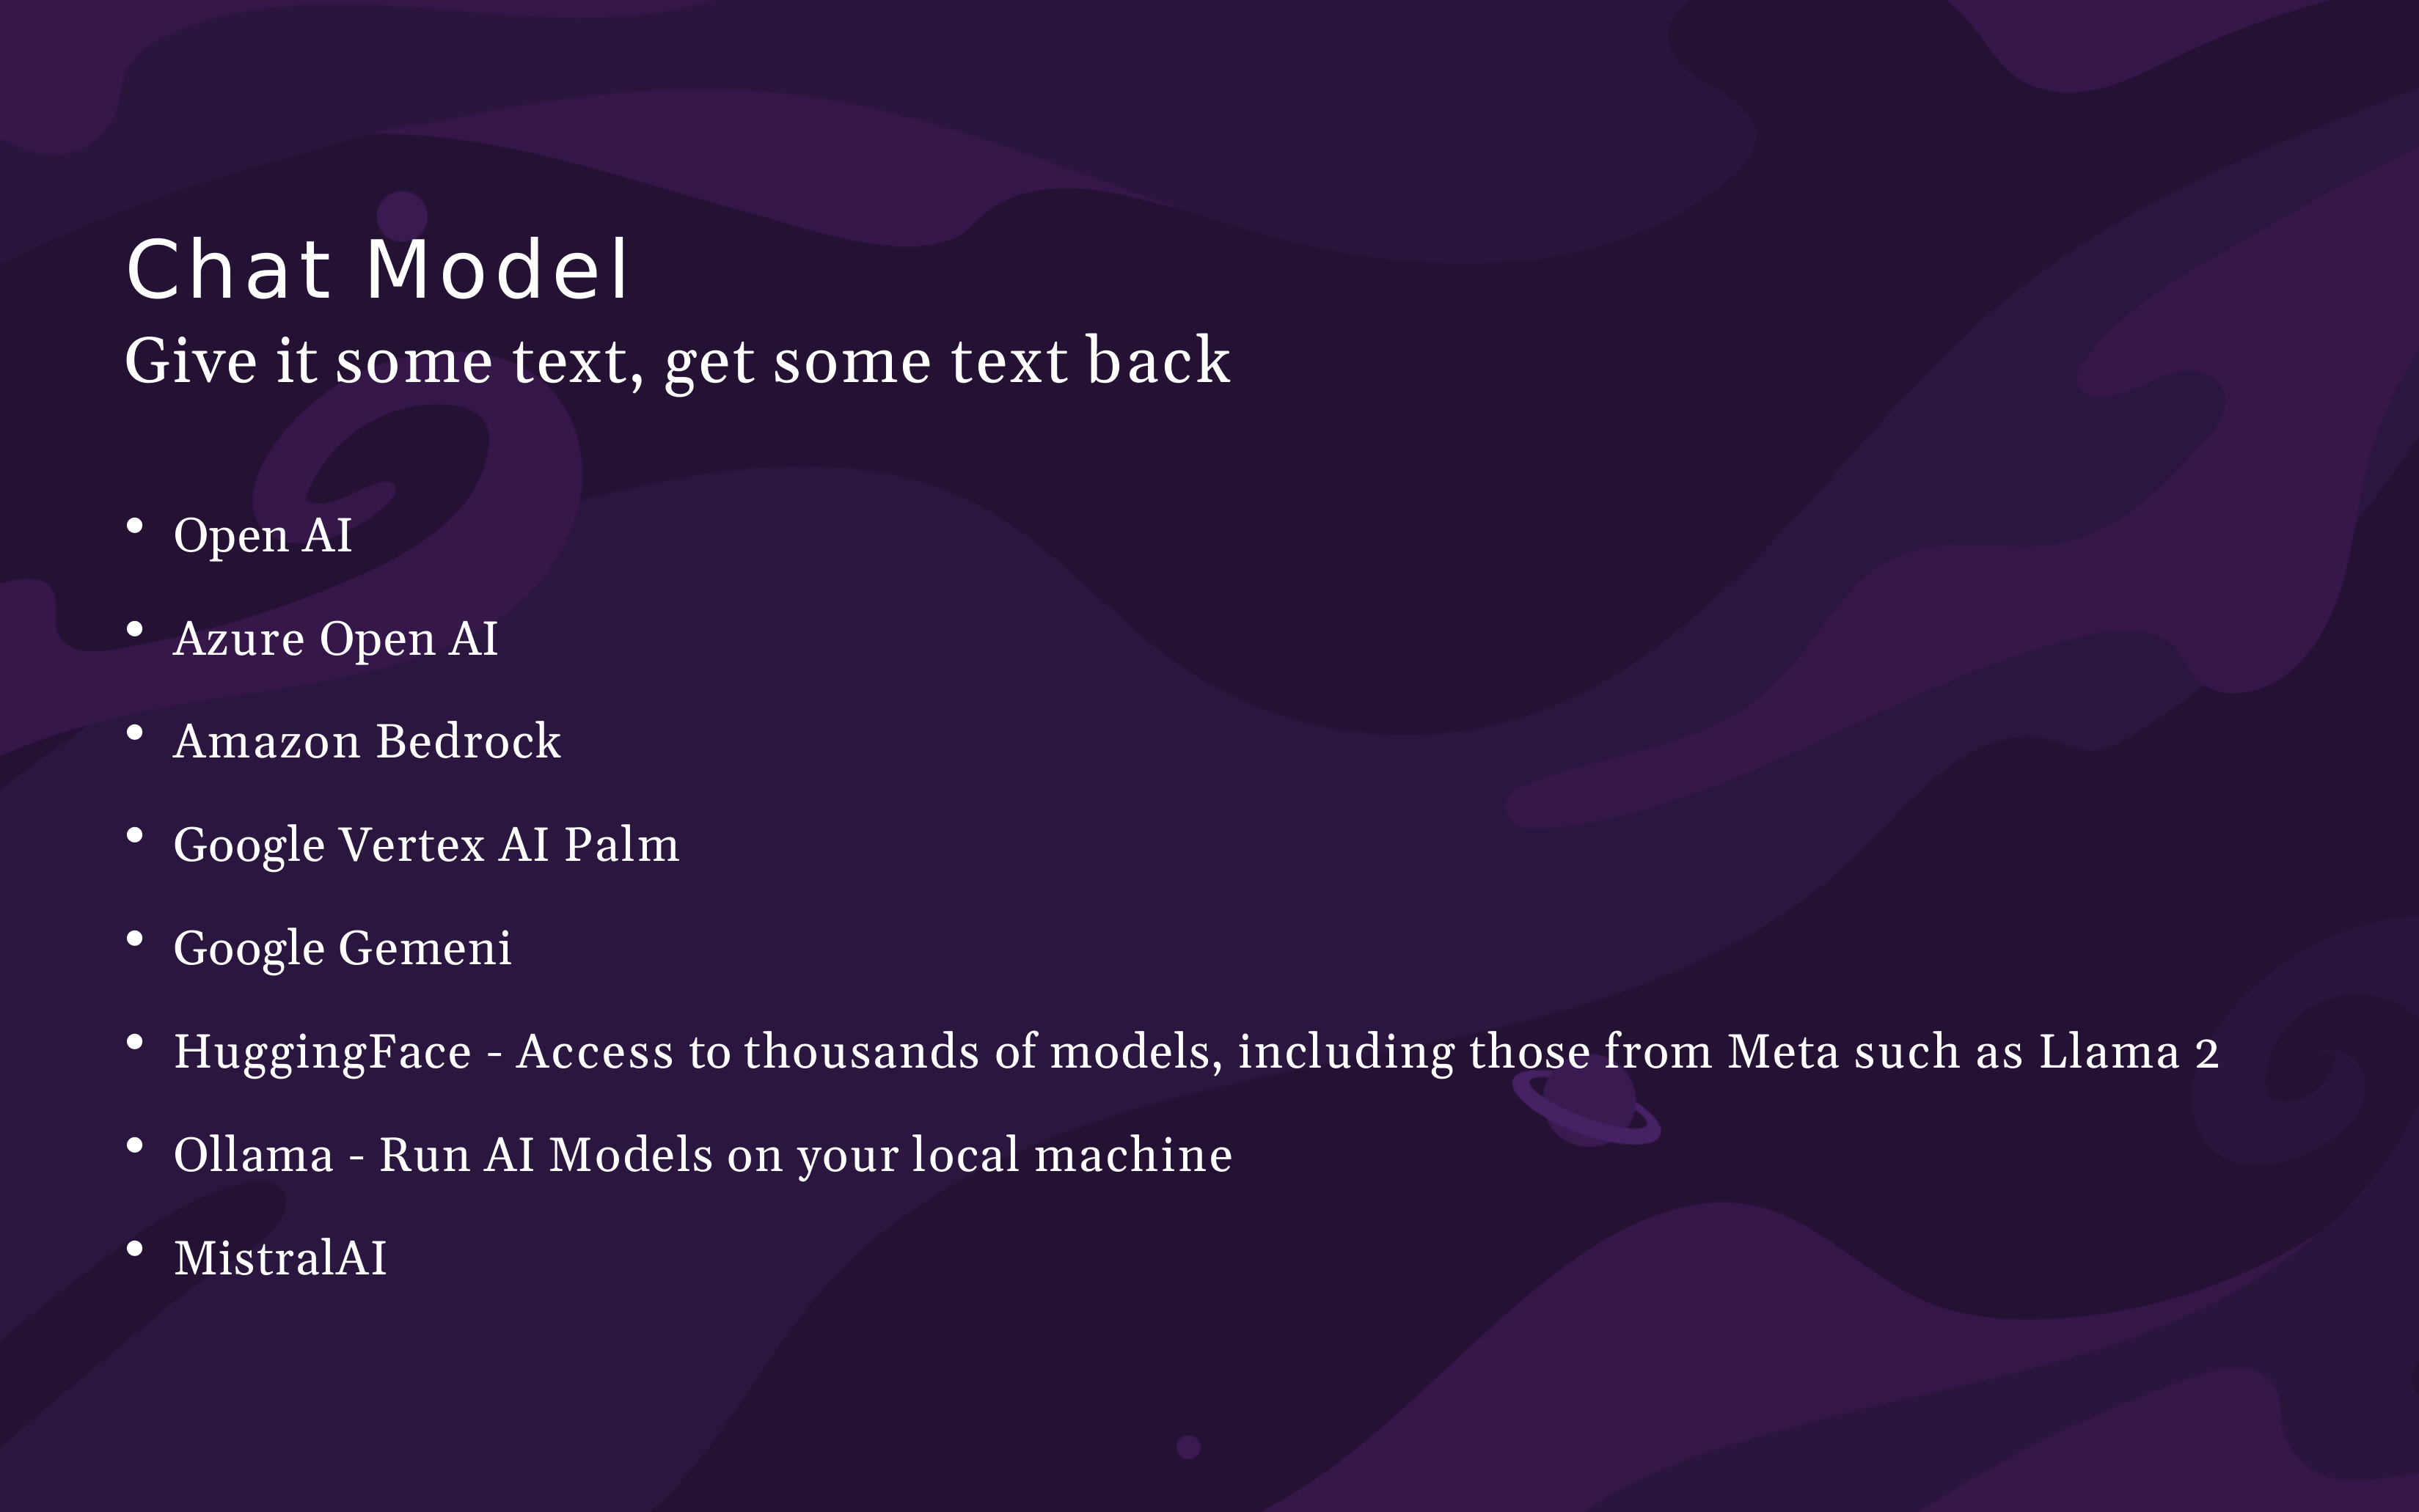

# Chat Model
Give it some text, get some text back
Open AI
Azure Open AI
Amazon Bedrock
Google Vertex AI Palm
Google Gemeni
HuggingFace - Access to thousands of models, including those from Meta such as Llama 2
Ollama - Run AI Models on your local machine
MistralAI